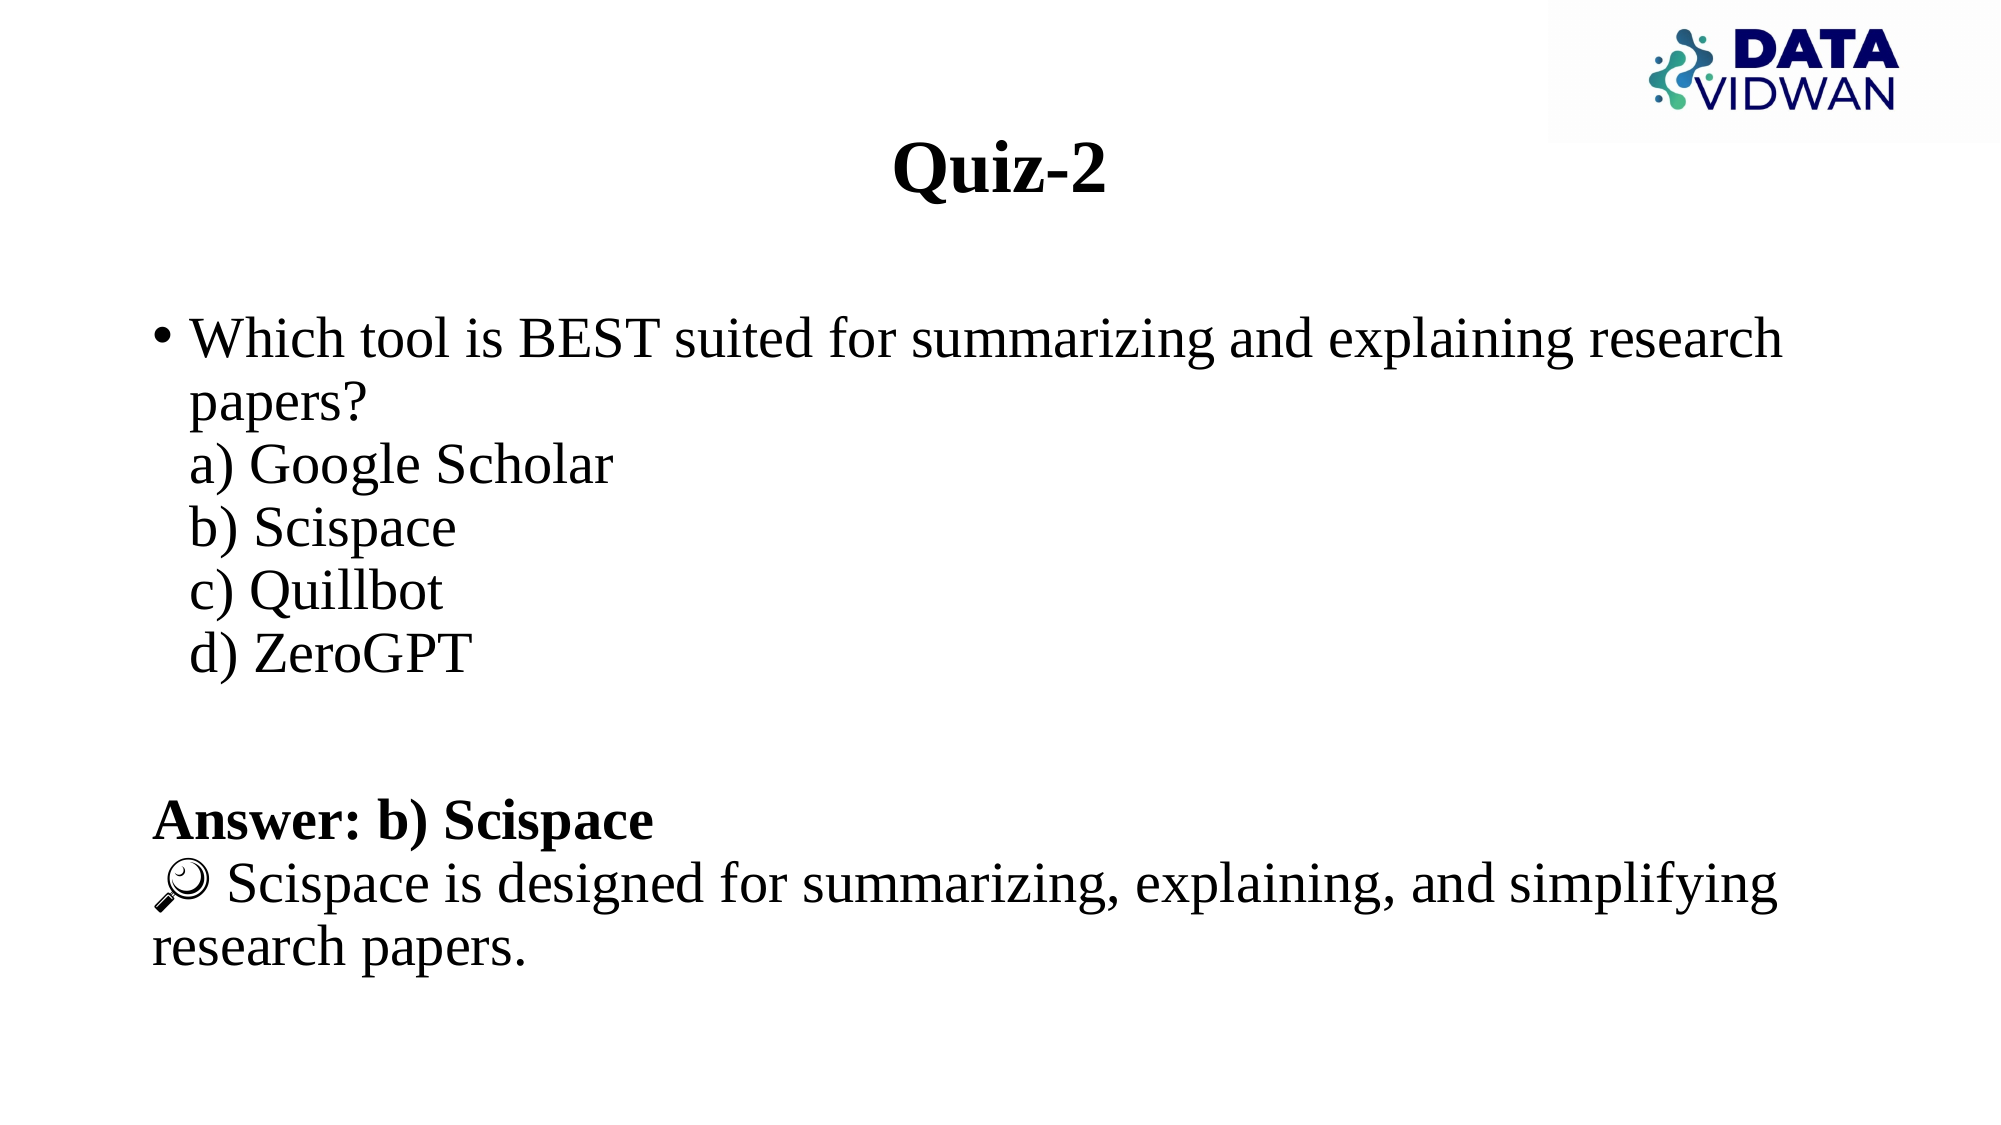

# Quiz-2
Which tool is BEST suited for summarizing and explaining research papers?
a) Google Scholar
b) Scispace
c) Quillbot
d) ZeroGPT

Answer: b) Scispace
🔎 Scispace is designed for summarizing, explaining, and simplifying research papers.